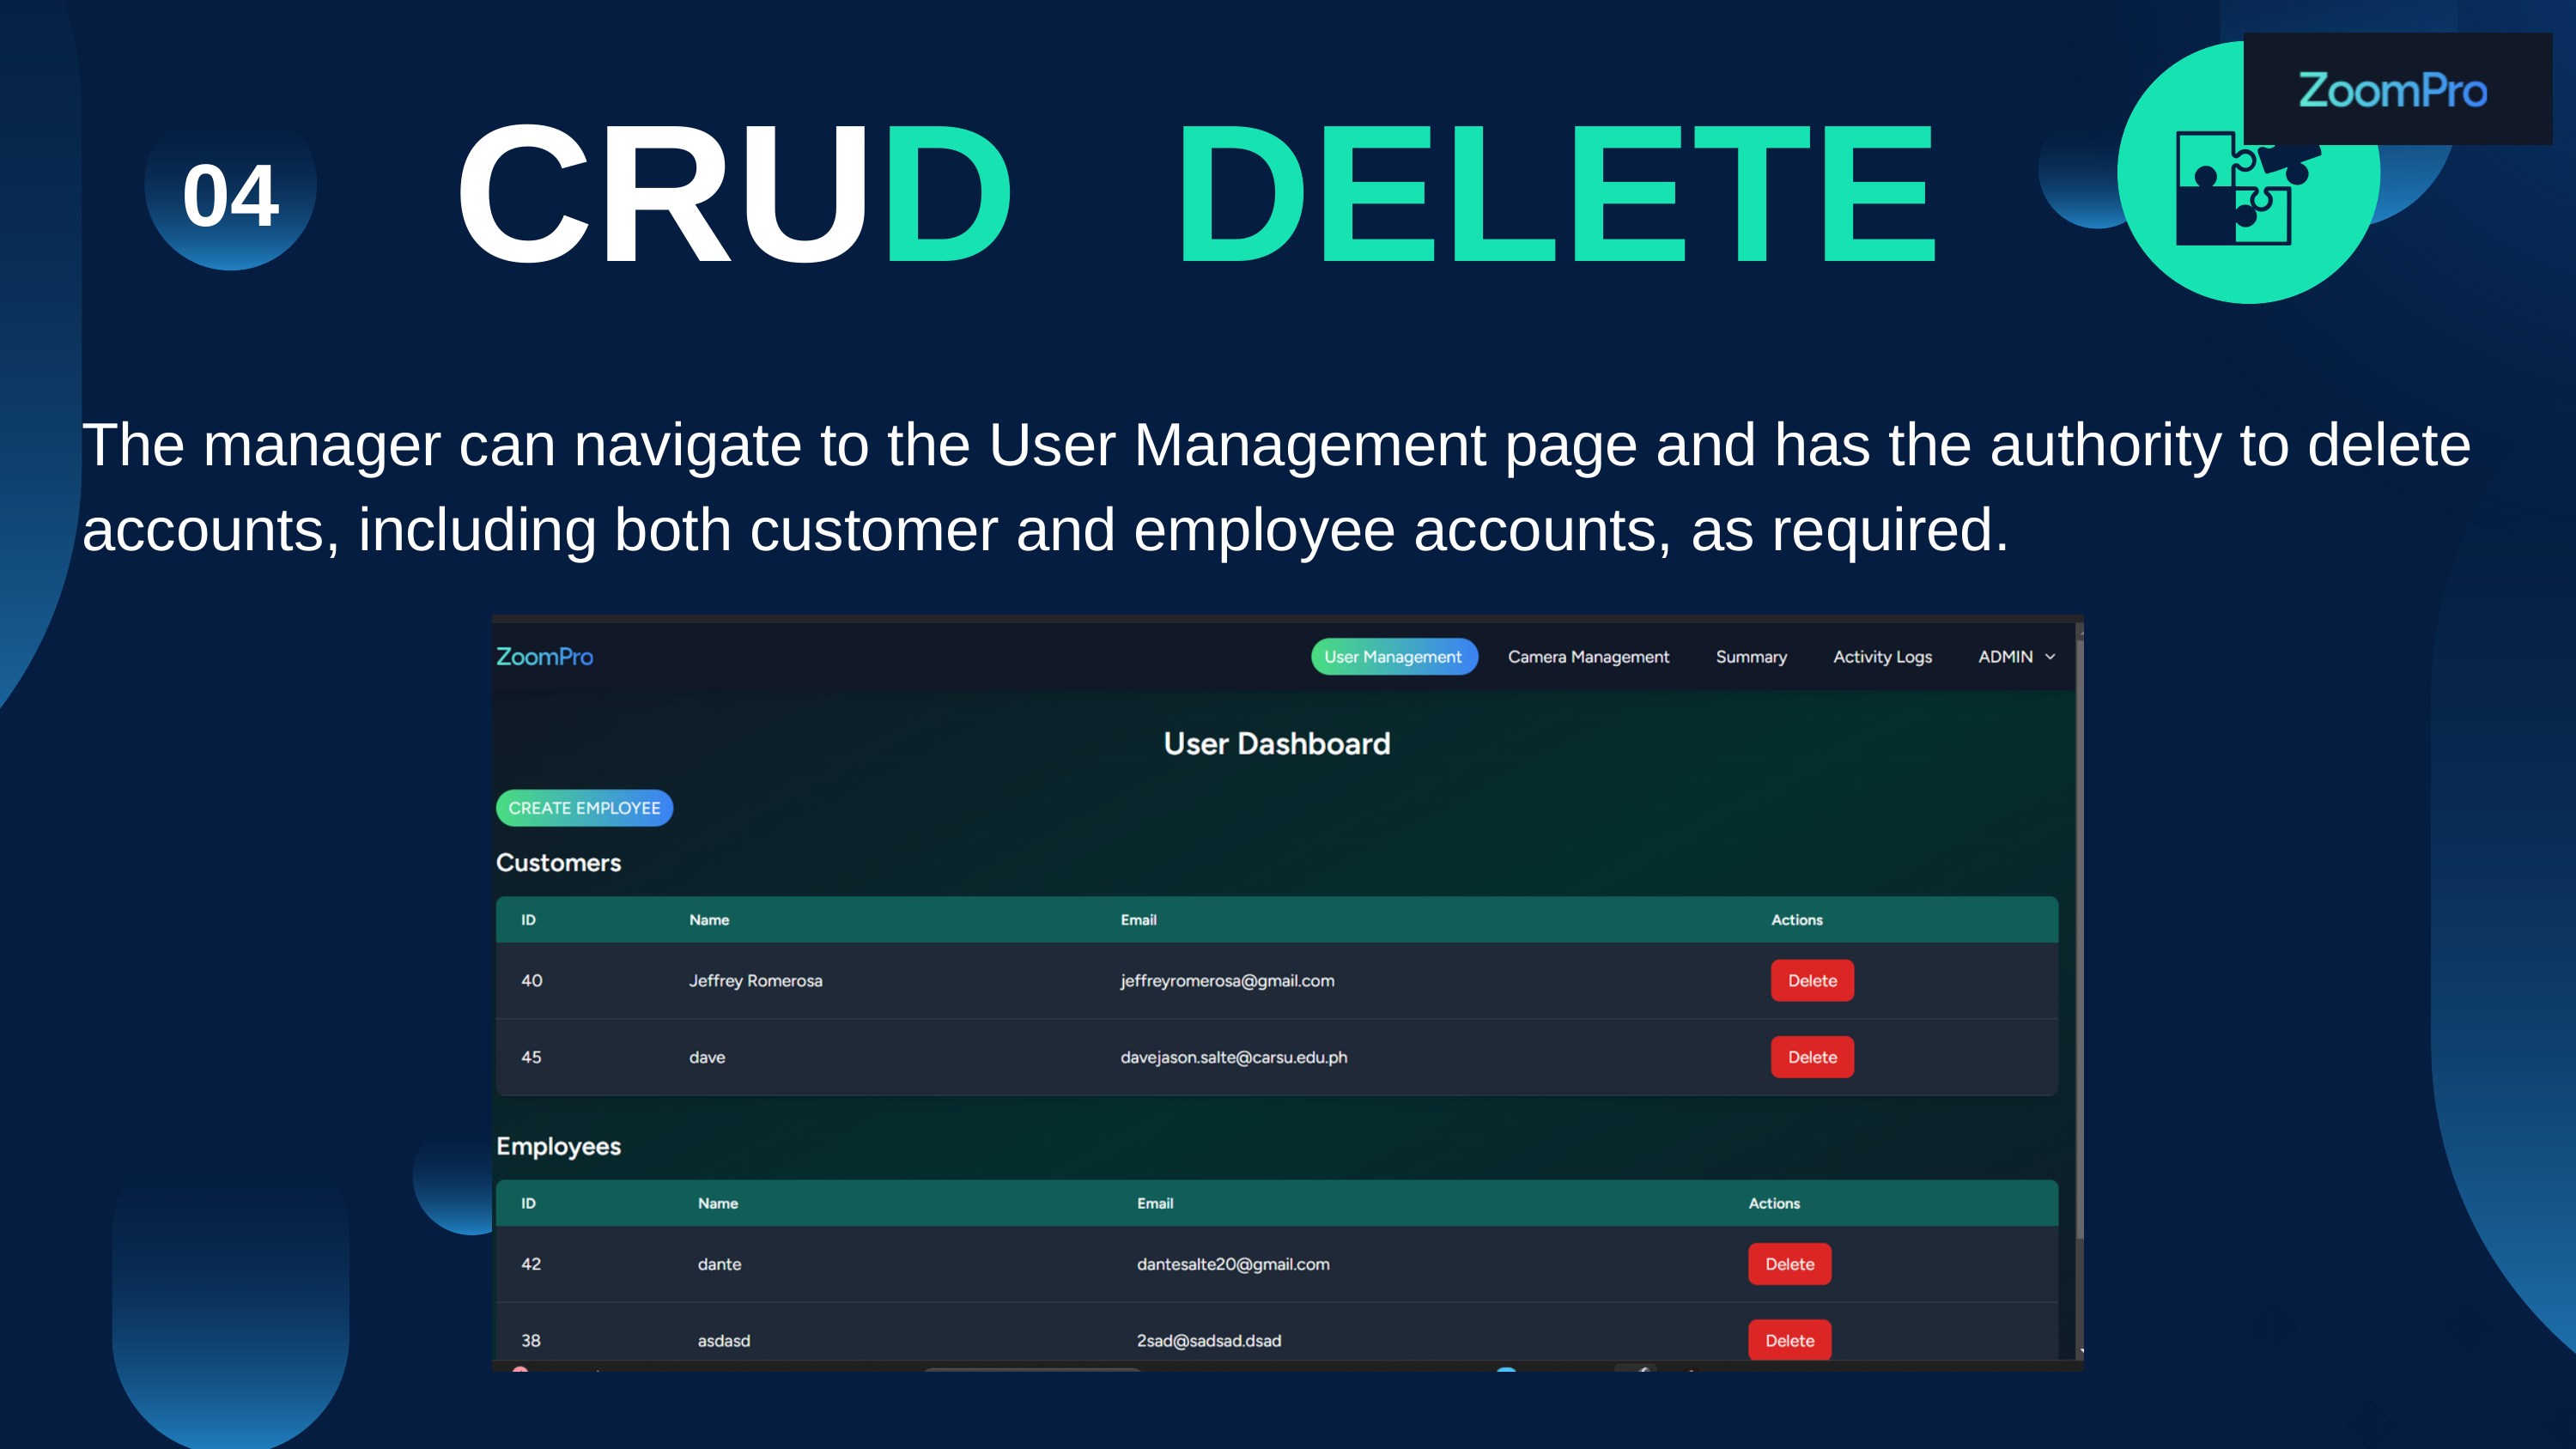

CRUD
DELETE

04

The manager can navigate to the User Management page and has the authority to delete accounts, including both customer and employee accounts, as required.